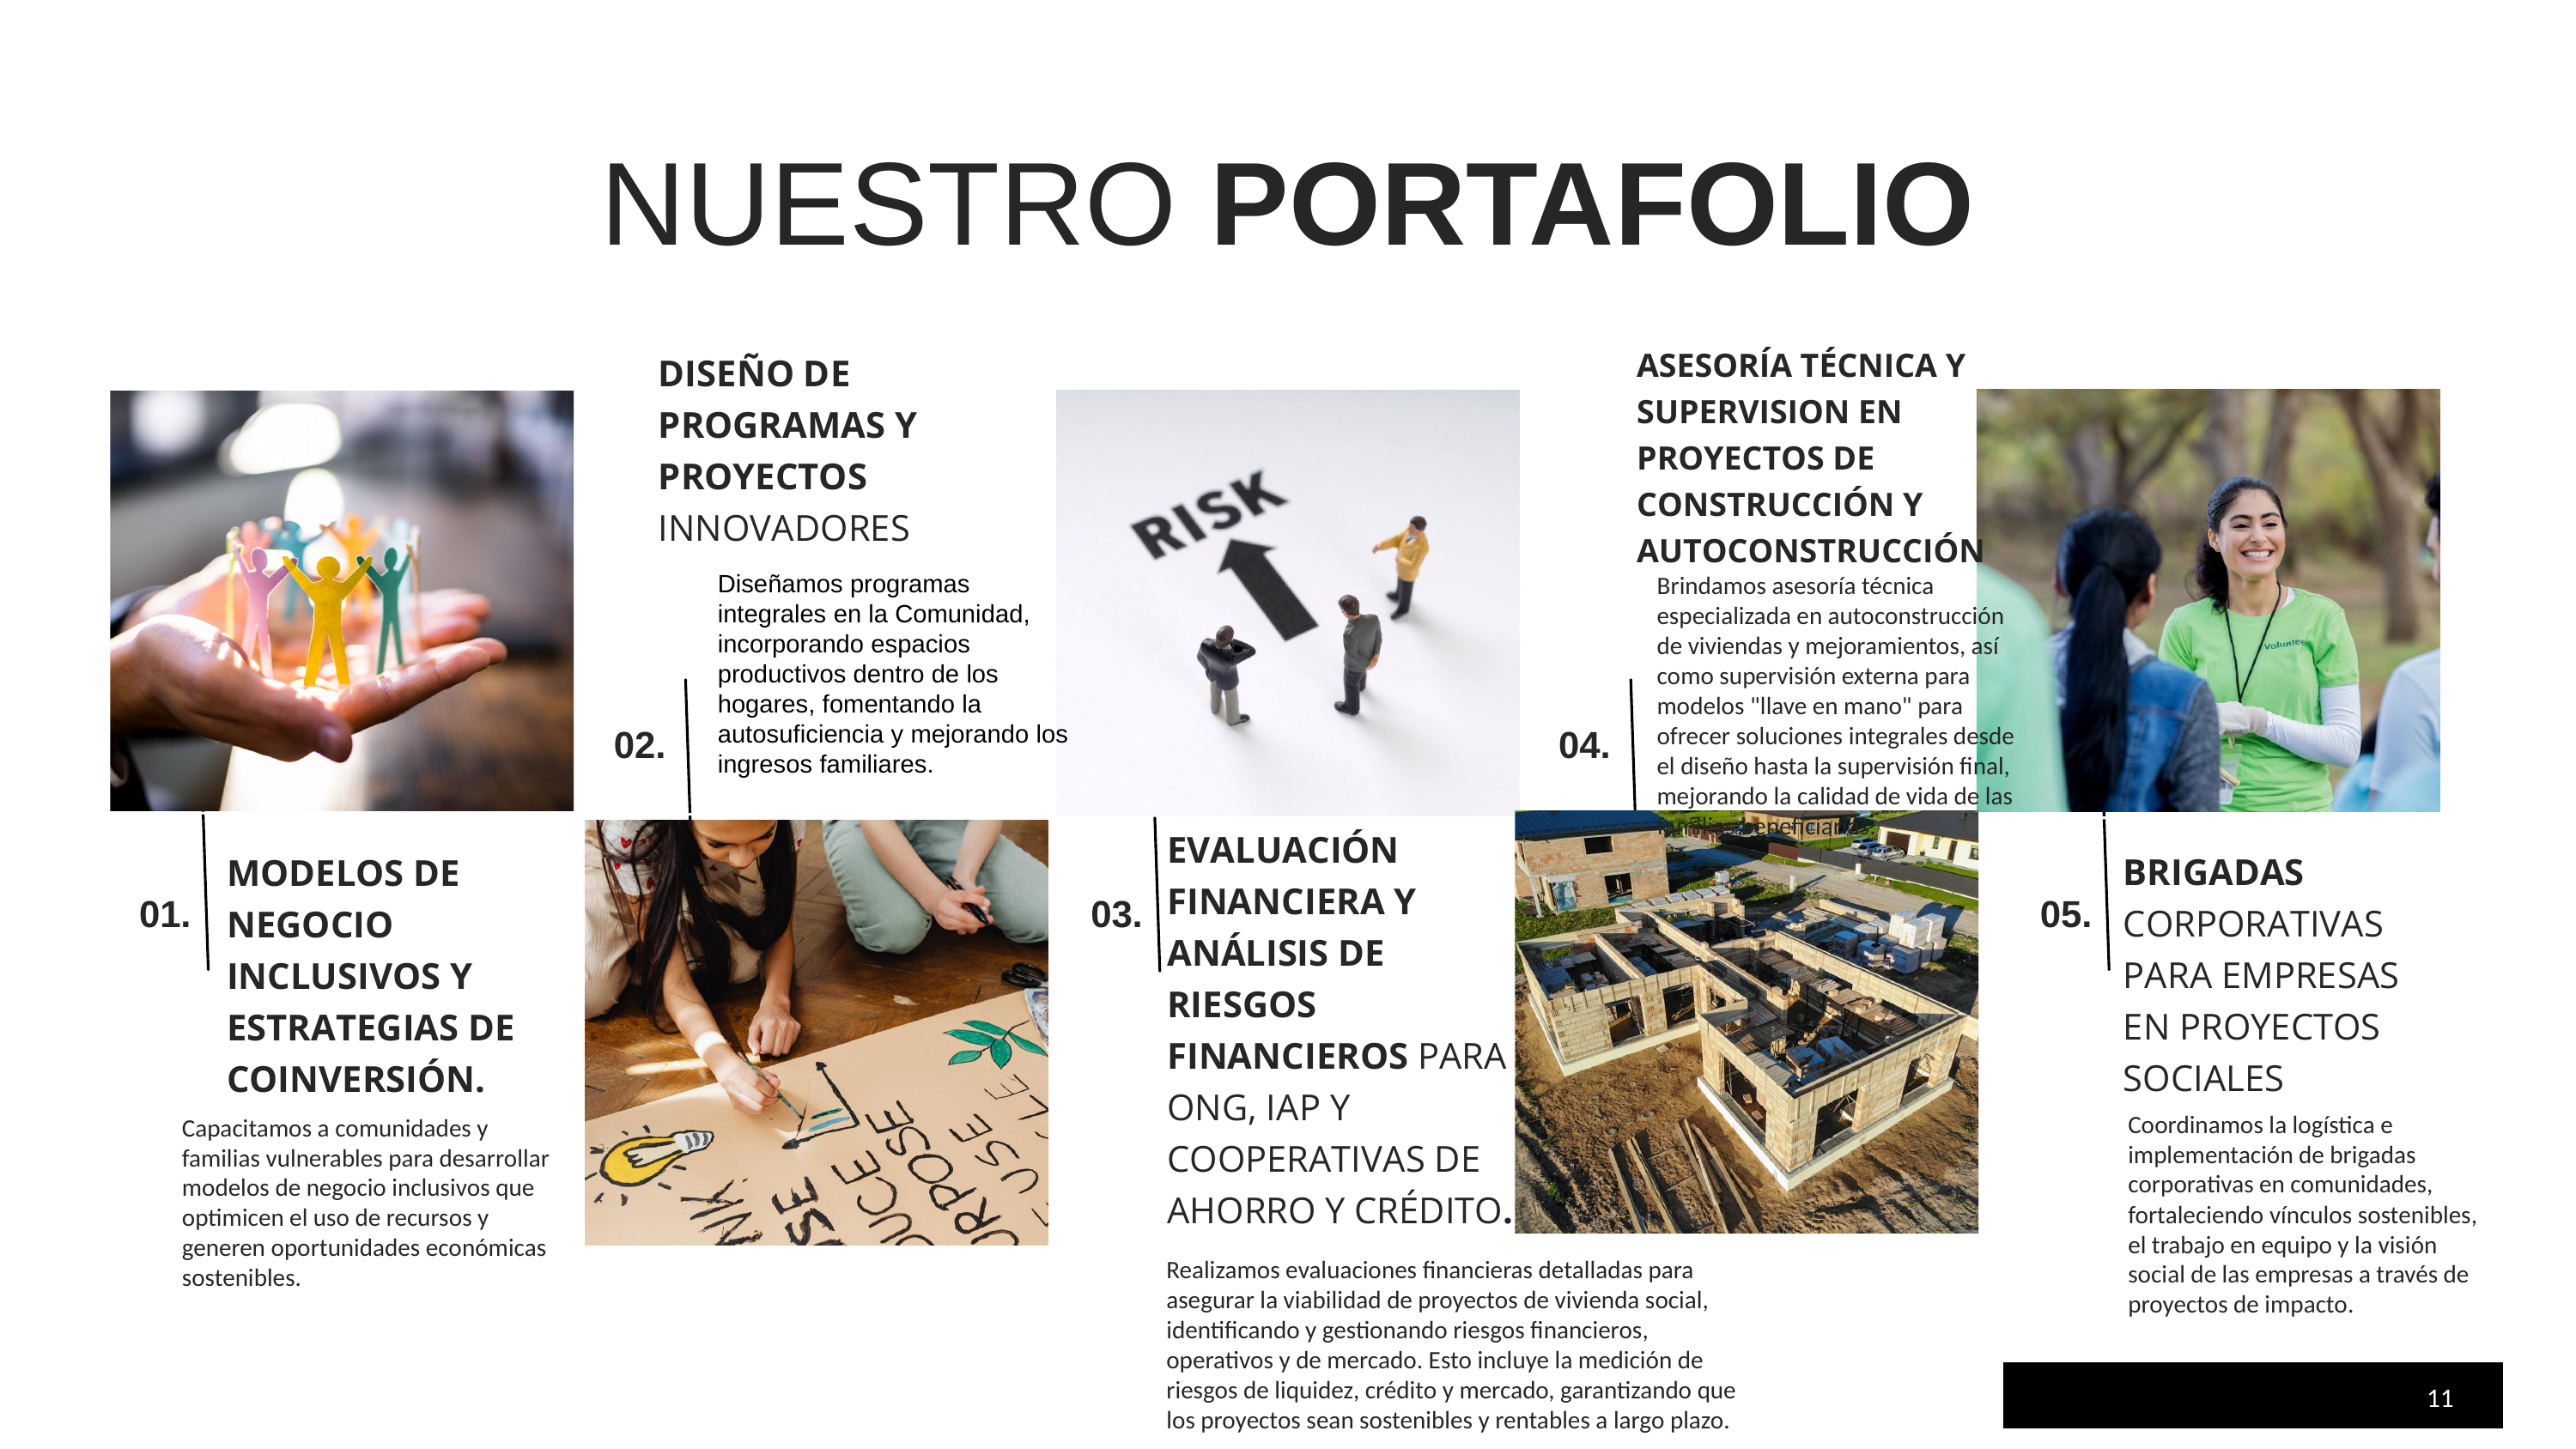

NUESTRO PORTAFOLIO
ASESORÍA TÉCNICA Y SUPERVISION EN PROYECTOS DE  CONSTRUCCIÓN Y AUTOCONSTRUCCIÓN

DISEÑO DE PROGRAMAS Y PROYECTOS INNOVADORES

Diseñamos programas integrales en la Comunidad, incorporando espacios productivos dentro de los hogares, fomentando la autosuficiencia y mejorando los ingresos familiares.

Brindamos asesoría técnica especializada en autoconstrucción de viviendas y mejoramientos, así como supervisión externa para modelos "llave en mano" para ofrecer soluciones integrales desde el diseño hasta la supervisión final, mejorando la calidad de vida de las familias beneficiarias.

02.
04.

EVALUACIÓN FINANCIERA Y ANÁLISIS DE  RIESGOS FINANCIEROS PARA ONG, IAP Y COOPERATIVAS DE AHORRO Y CRÉDITO.

BRIGADAS CORPORATIVAS PARA EMPRESAS EN PROYECTOS SOCIALES
MODELOS DE NEGOCIO INCLUSIVOS Y ESTRATEGIAS DE COINVERSIÓN.

01.
03.
05.
Coordinamos la logística e implementación de brigadas corporativas en comunidades, fortaleciendo vínculos sostenibles, el trabajo en equipo y la visión social de las empresas a través de proyectos de impacto.

Capacitamos a comunidades y familias vulnerables para desarrollar modelos de negocio inclusivos que optimicen el uso de recursos y generen oportunidades económicas sostenibles.

Realizamos evaluaciones financieras detalladas para asegurar la viabilidad de proyectos de vivienda social, identificando y gestionando riesgos financieros, operativos y de mercado. Esto incluye la medición de riesgos de liquidez, crédito y mercado, garantizando que los proyectos sean sostenibles y rentables a largo plazo.

11

WWW.CRESCEREPST.COM